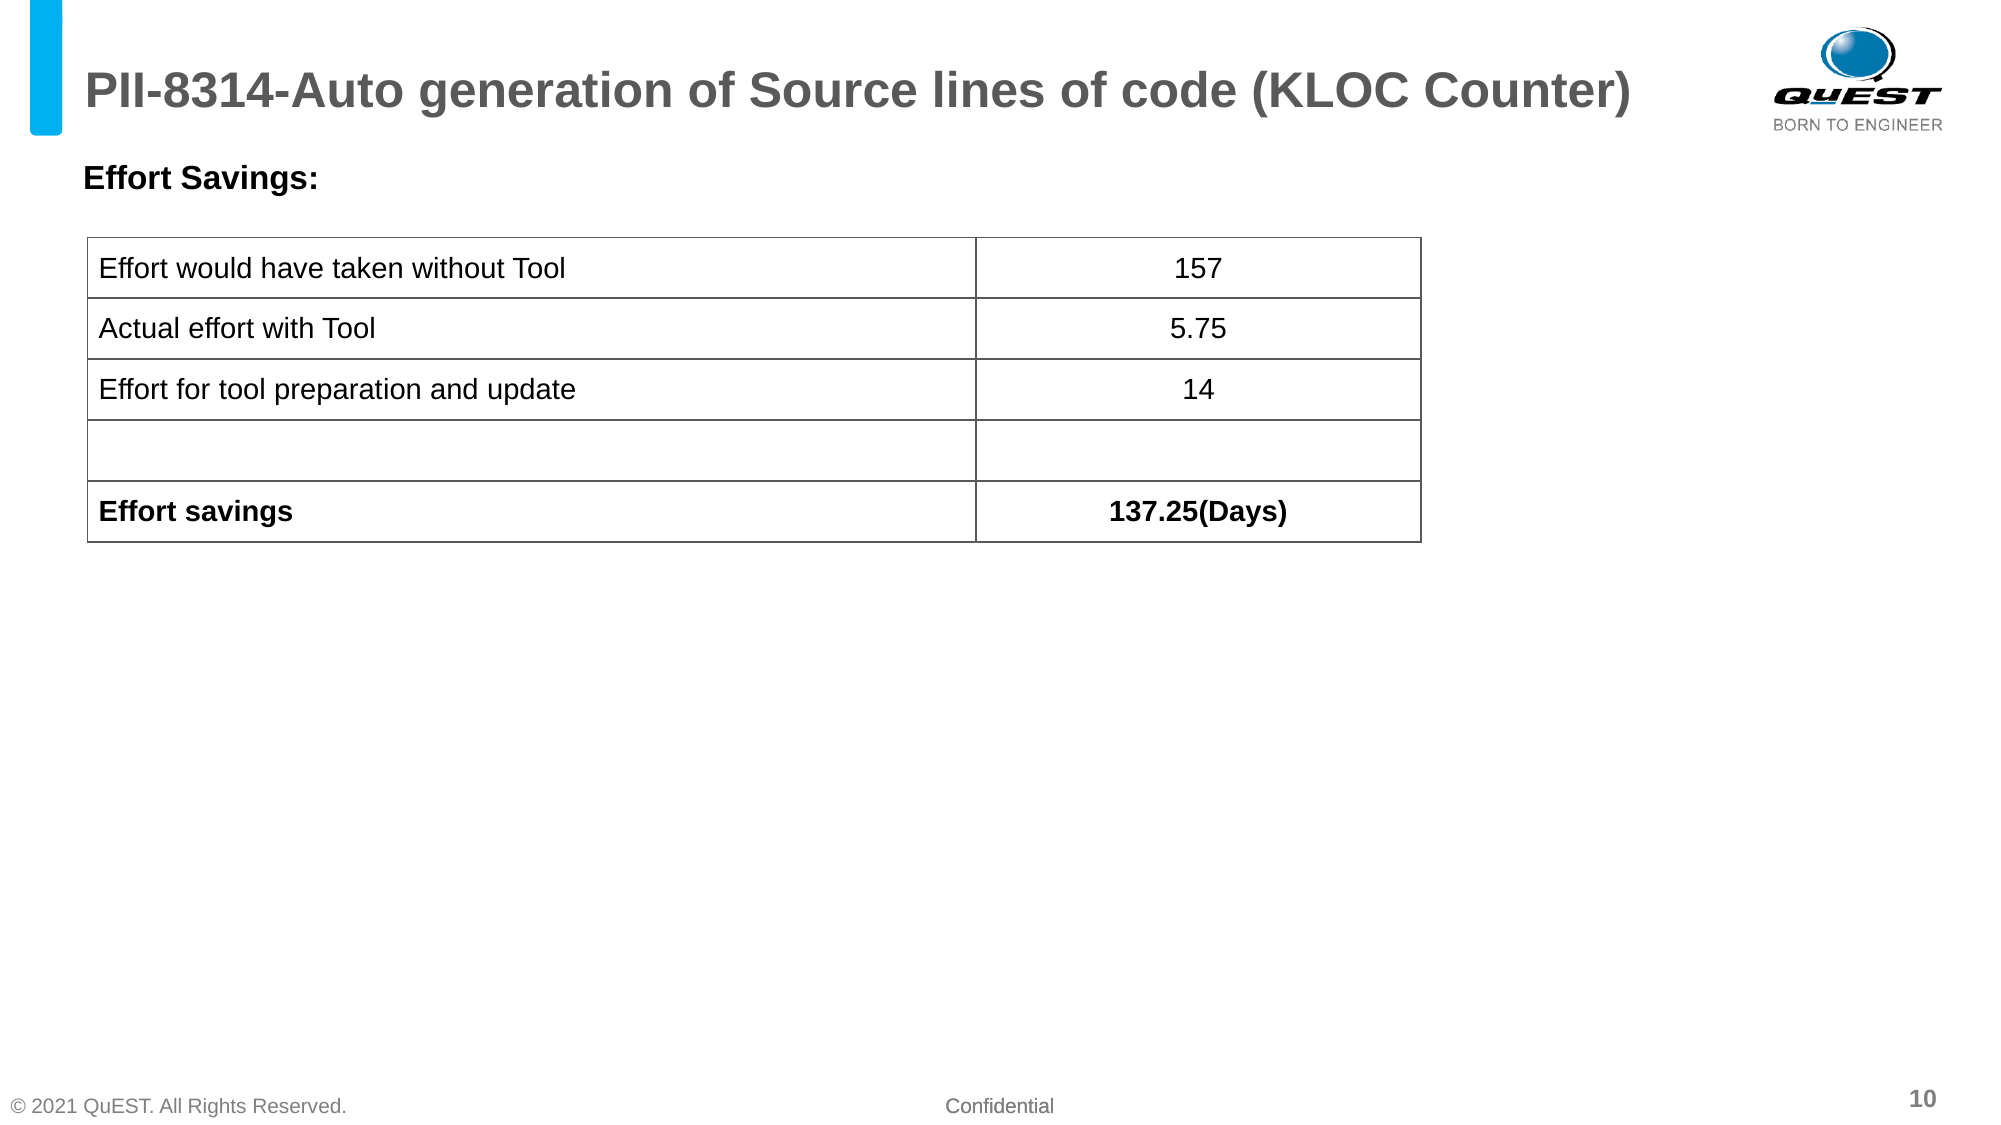

# PII-8314-Auto generation of Source lines of code (KLOC Counter)
Effort Savings:
| Effort would have taken without Tool | 157 |
| --- | --- |
| Actual effort with Tool | 5.75 |
| Effort for tool preparation and update | 14 |
|  |  |
| Effort savings | 137.25(Days) |